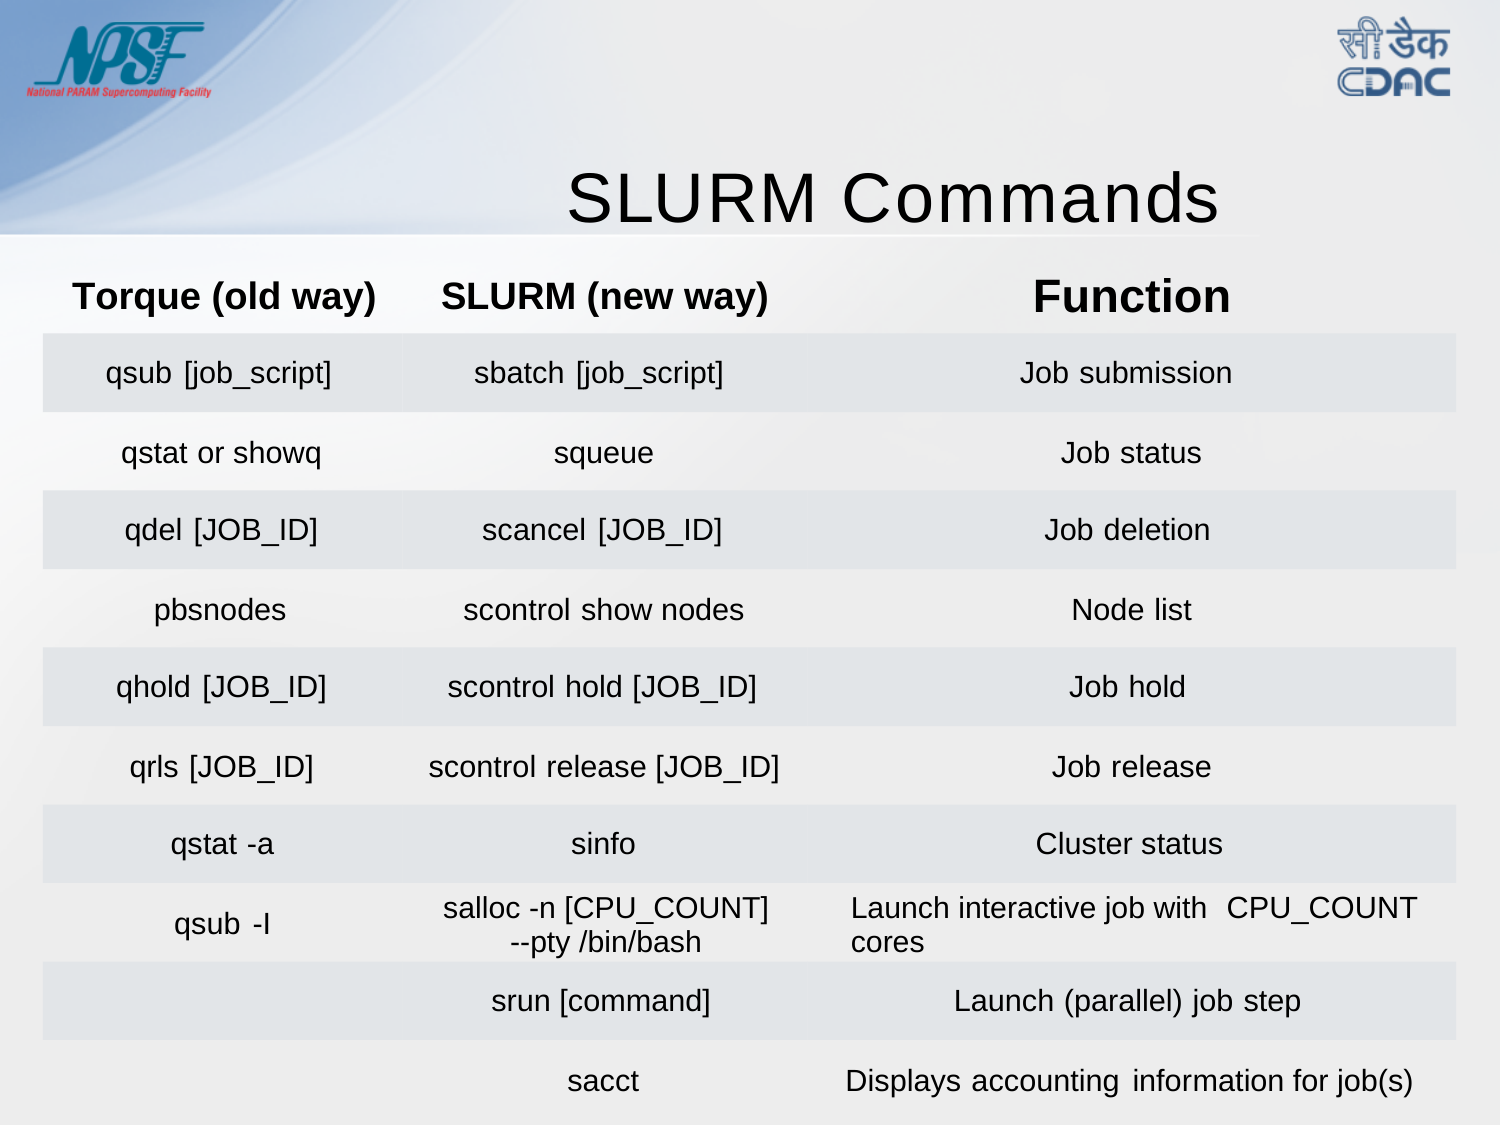

SLURM Commands
Function
Torque (old way)
SLURM (new way)

qsub [job_script]                sbatch [job_script]                                  Job submission

qstat or showq
squeue
Job status

qdel [JOB_ID]                   scancel [JOB_ID]                                     Job deletion

pbsnodes
scontrol show nodes
Node list

qhold [JOB_ID]              scontrol hold [JOB_ID]                                    Job hold

qrls [JOB_ID]
scontrol release [JOB_ID]
Job release

qstat -a                                  sinfo                                               Cluster status

salloc -n [CPU_COUNT]
--pty /bin/bash
Launch interactive job with
cores
CPU_COUNT
qsub -I

srun [command]                            Launch (parallel) job step

sacct
Displays accounting information for job(s)